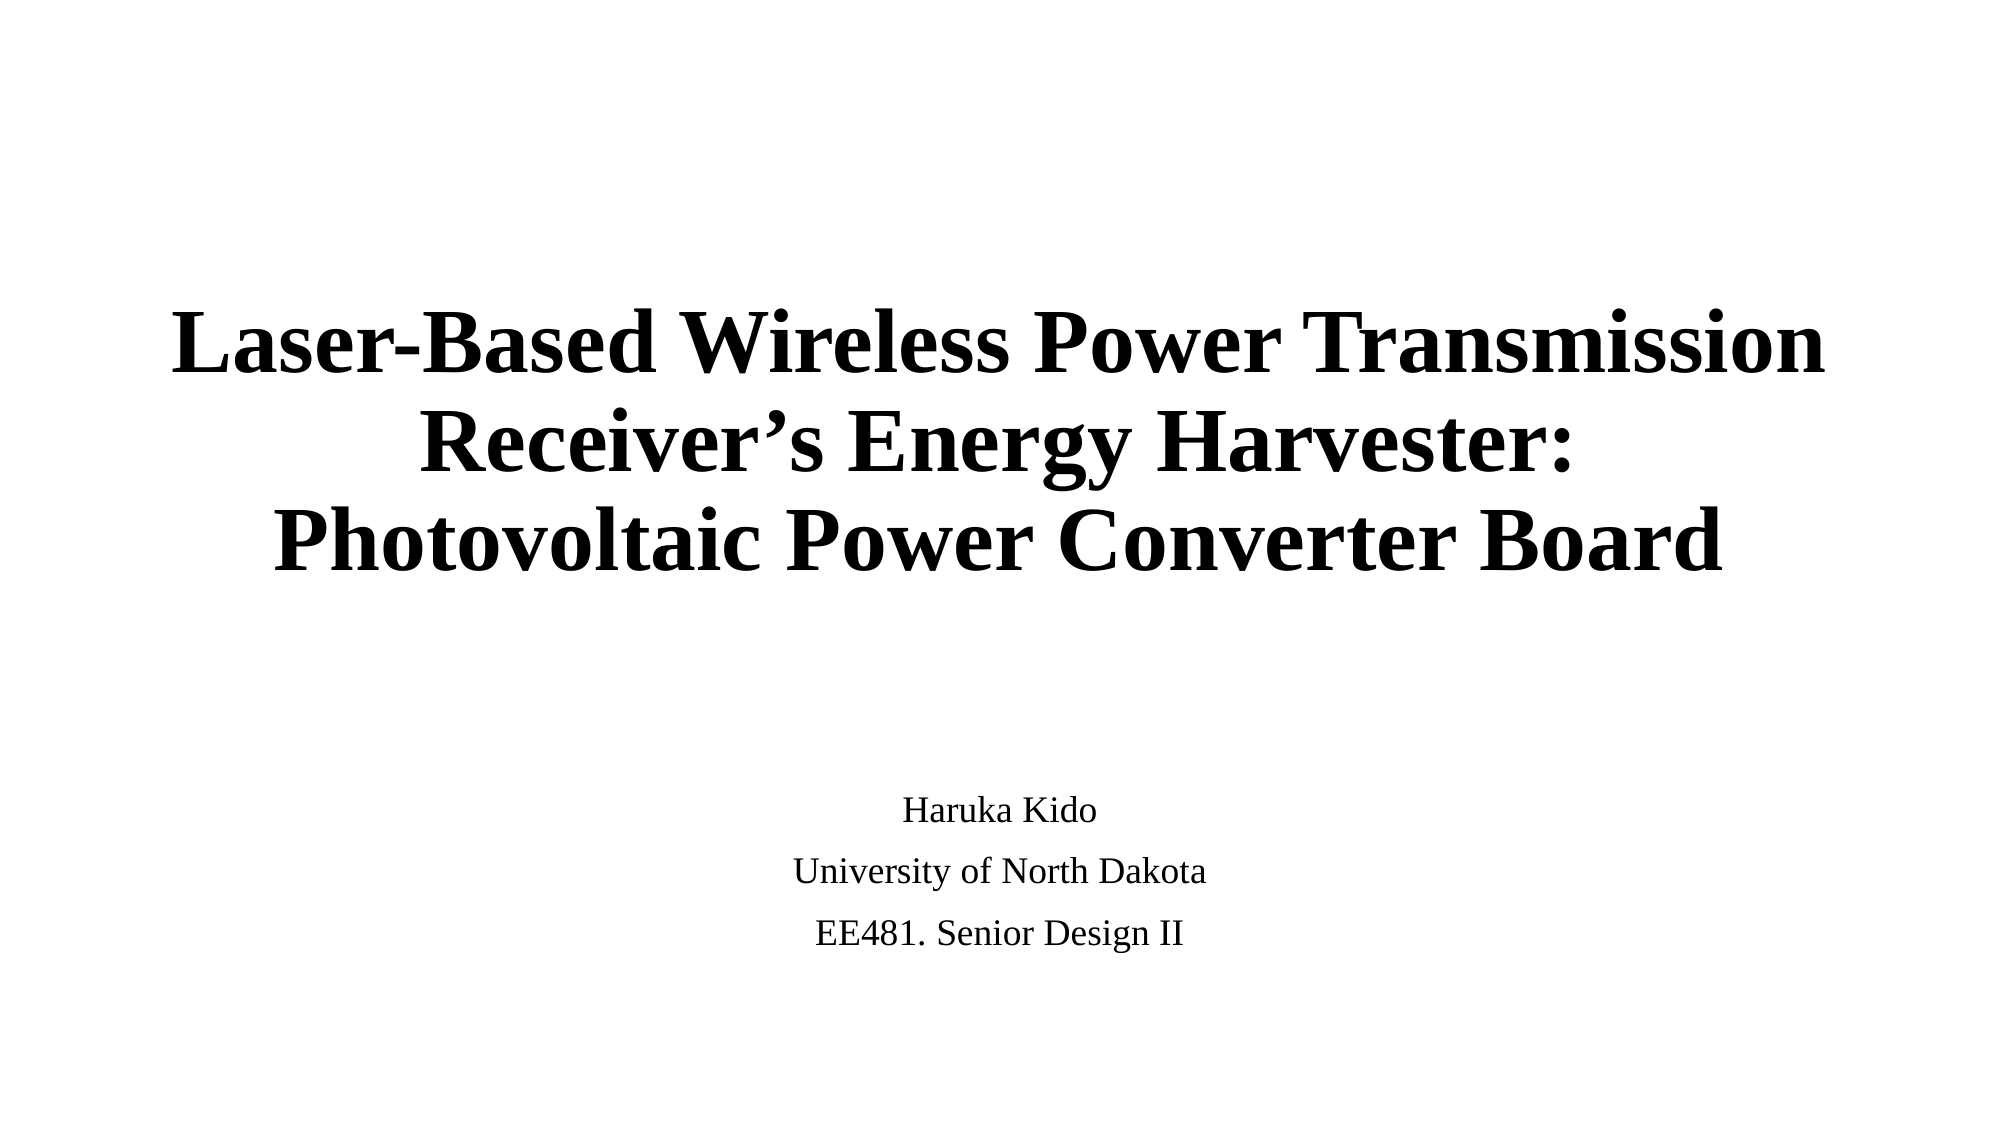

# Laser-Based Wireless Power Transmission Receiver’s Energy Harvester: Photovoltaic Power Converter Board
Haruka Kido
University of North Dakota
EE481. Senior Design II